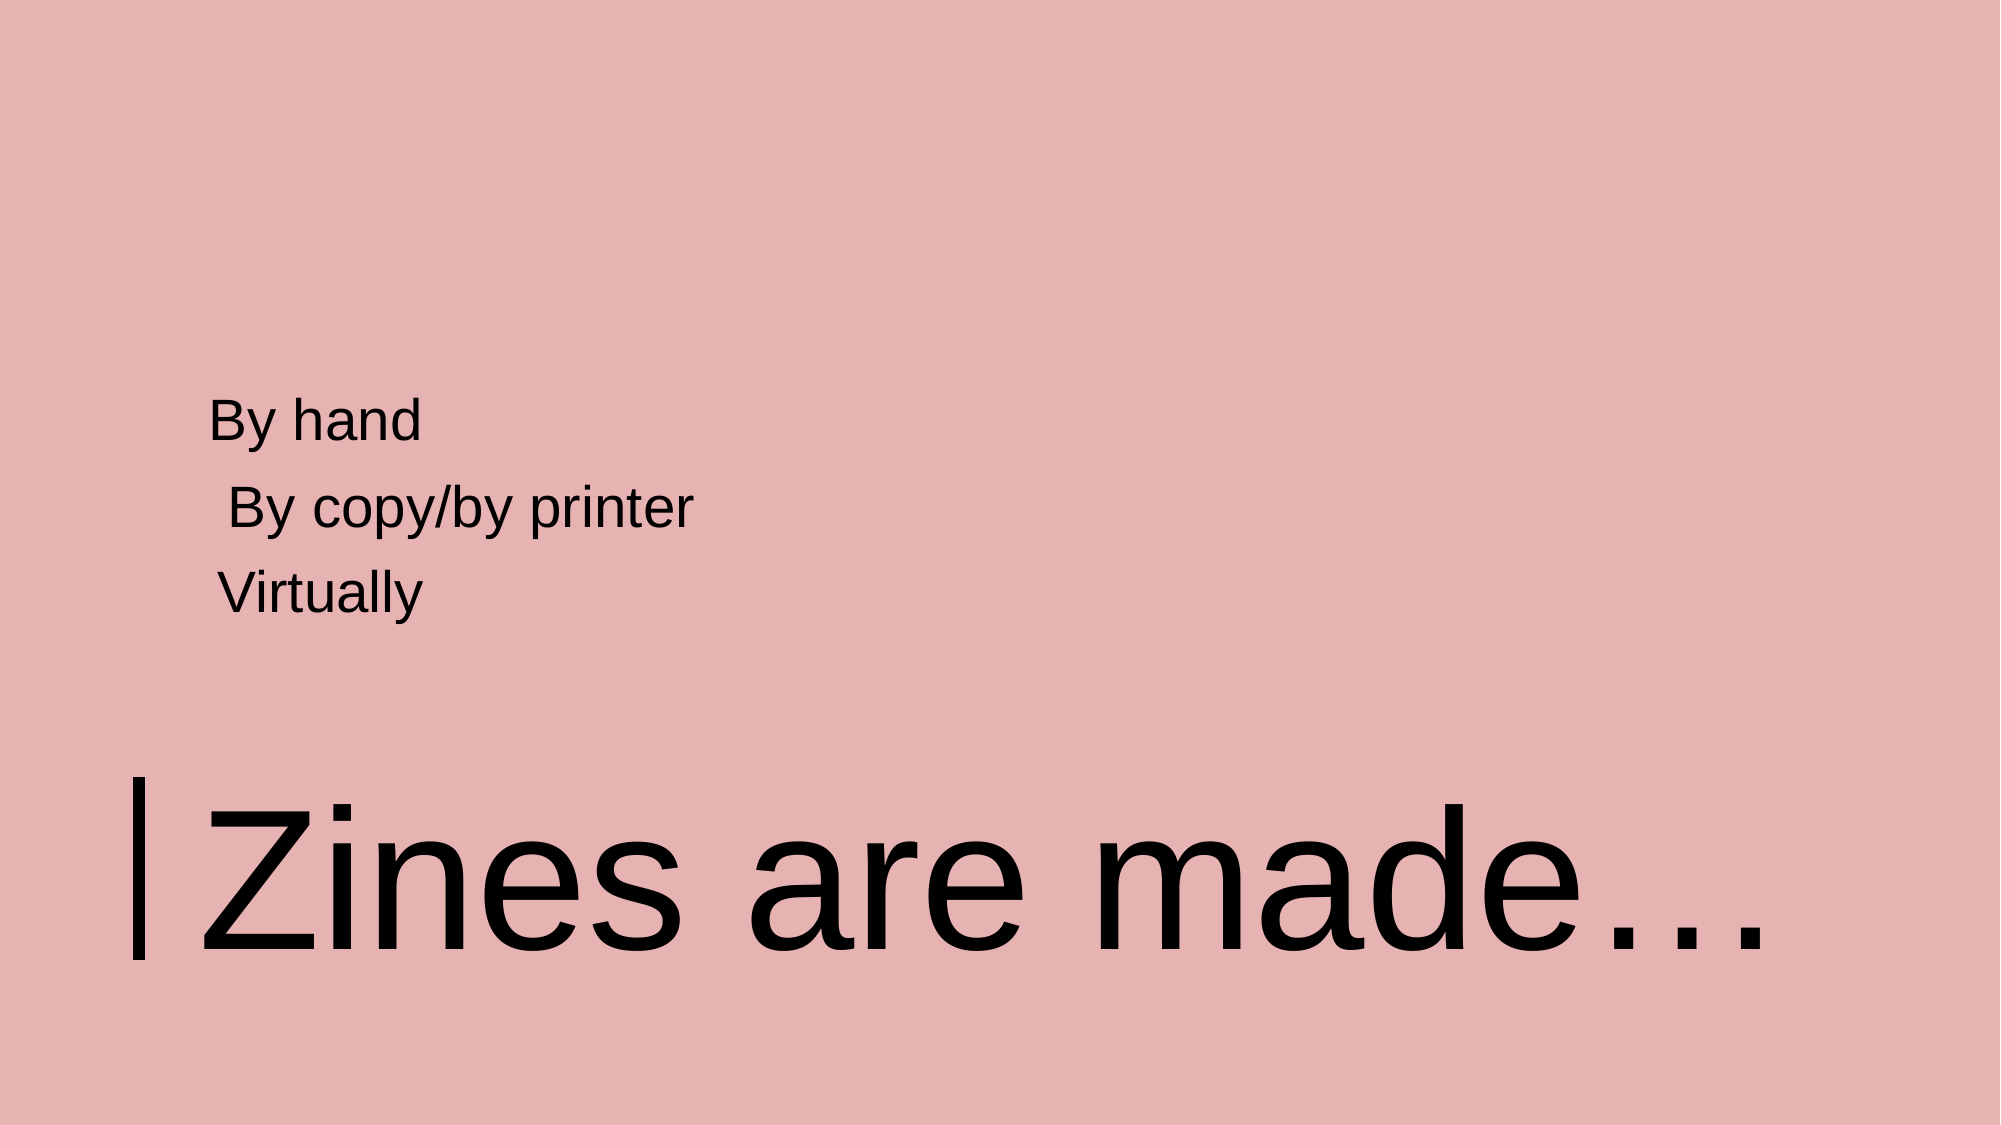

By hand
By copy/by printer
Virtually
# Zines are made…